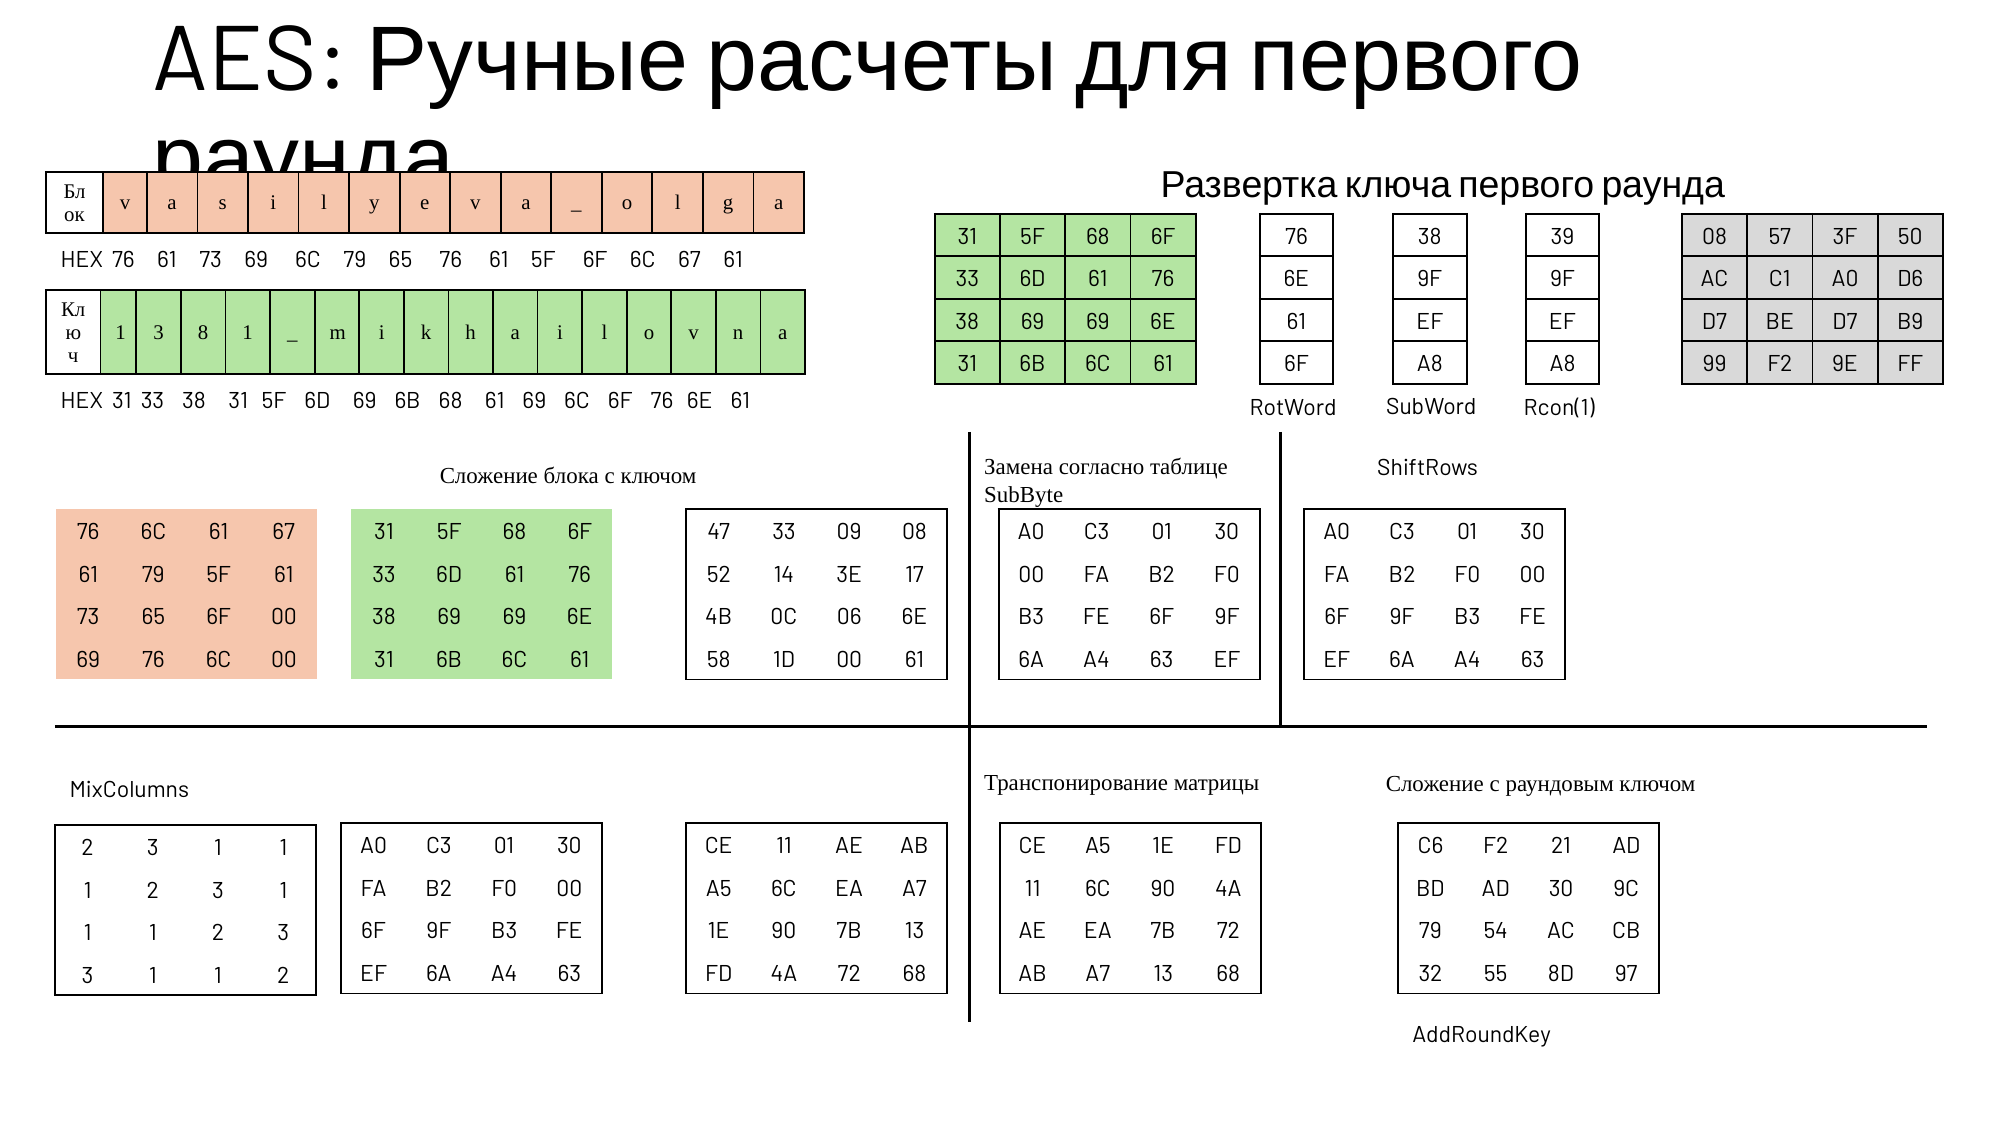

# AES: Ручные расчеты для первого раунда
Развертка ключа первого раунда
| Блок | v | a | s | i | l | y | e | v | a | \_ | o | l | g | a |
| --- | --- | --- | --- | --- | --- | --- | --- | --- | --- | --- | --- | --- | --- | --- |
| 31 | 5F | 68 | 6F |
| --- | --- | --- | --- |
| 33 | 6D | 61 | 76 |
| 38 | 69 | 69 | 6E |
| 31 | 6B | 6C | 61 |
| 76 |
| --- |
| 6E |
| 61 |
| 6F |
| 38 |
| --- |
| 9F |
| EF |
| A8 |
| 39 |
| --- |
| 9F |
| EF |
| A8 |
| 08 | 57 | 3F | 50 |
| --- | --- | --- | --- |
| AC | C1 | A0 | D6 |
| D7 | BE | D7 | B9 |
| 99 | F2 | 9E | FF |
HEX  76     61     73     69      6C     79     65      76      61     5F      6F     6C     67     61
| Ключ | 1 | 3 | 8 | 1 | \_ | m | i | k | h | a | i | l | o | v | n | a |
| --- | --- | --- | --- | --- | --- | --- | --- | --- | --- | --- | --- | --- | --- | --- | --- | --- |
HEX  31  33    38     31   5F    6D     69    6B    68     61    69    6C    6F    76   6E    61
SubWord
RotWord
Rcon(1)
Замена согласно таблице SubByte
ShiftRows
Сложение блока с ключом
| 76 | 6C | 61 | 67 |
| --- | --- | --- | --- |
| 61 | 79 | 5F | 61 |
| 73 | 65 | 6F | 00 |
| 69 | 76 | 6C | 00 |
| 31 | 5F | 68 | 6F |
| --- | --- | --- | --- |
| 33 | 6D | 61 | 76 |
| 38 | 69 | 69 | 6E |
| 31 | 6B | 6C | 61 |
| 47 | 33 | 09 | 08 |
| --- | --- | --- | --- |
| 52 | 14 | 3E | 17 |
| 4B | 0C | 06 | 6E |
| 58 | 1D | 00 | 61 |
| A0 | C3 | 01 | 30 |
| --- | --- | --- | --- |
| 00 | FA | B2 | F0 |
| B3 | FE | 6F | 9F |
| 6A | A4 | 63 | EF |
| A0 | C3 | 01 | 30 |
| --- | --- | --- | --- |
| FA | B2 | F0 | 00 |
| 6F | 9F | B3 | FE |
| EF | 6A | A4 | 63 |
Транспонирование матрицы
Сложение с раундовым ключом
MixColumns
| A0 | C3 | 01 | 30 |
| --- | --- | --- | --- |
| FA | B2 | F0 | 00 |
| 6F | 9F | B3 | FE |
| EF | 6A | A4 | 63 |
| CE | 11 | AE | AB |
| --- | --- | --- | --- |
| A5 | 6C | EA | A7 |
| 1E | 90 | 7B | 13 |
| FD | 4A | 72 | 68 |
| CE | A5 | 1E | FD |
| --- | --- | --- | --- |
| 11 | 6C | 90 | 4A |
| AE | EA | 7B | 72 |
| AB | A7 | 13 | 68 |
| C6 | F2 | 21 | AD |
| --- | --- | --- | --- |
| BD | AD | 30 | 9C |
| 79 | 54 | AC | CB |
| 32 | 55 | 8D | 97 |
| 2 | 3 | 1 | 1 |
| --- | --- | --- | --- |
| 1 | 2 | 3 | 1 |
| 1 | 1 | 2 | 3 |
| 3 | 1 | 1 | 2 |
AddRoundKey